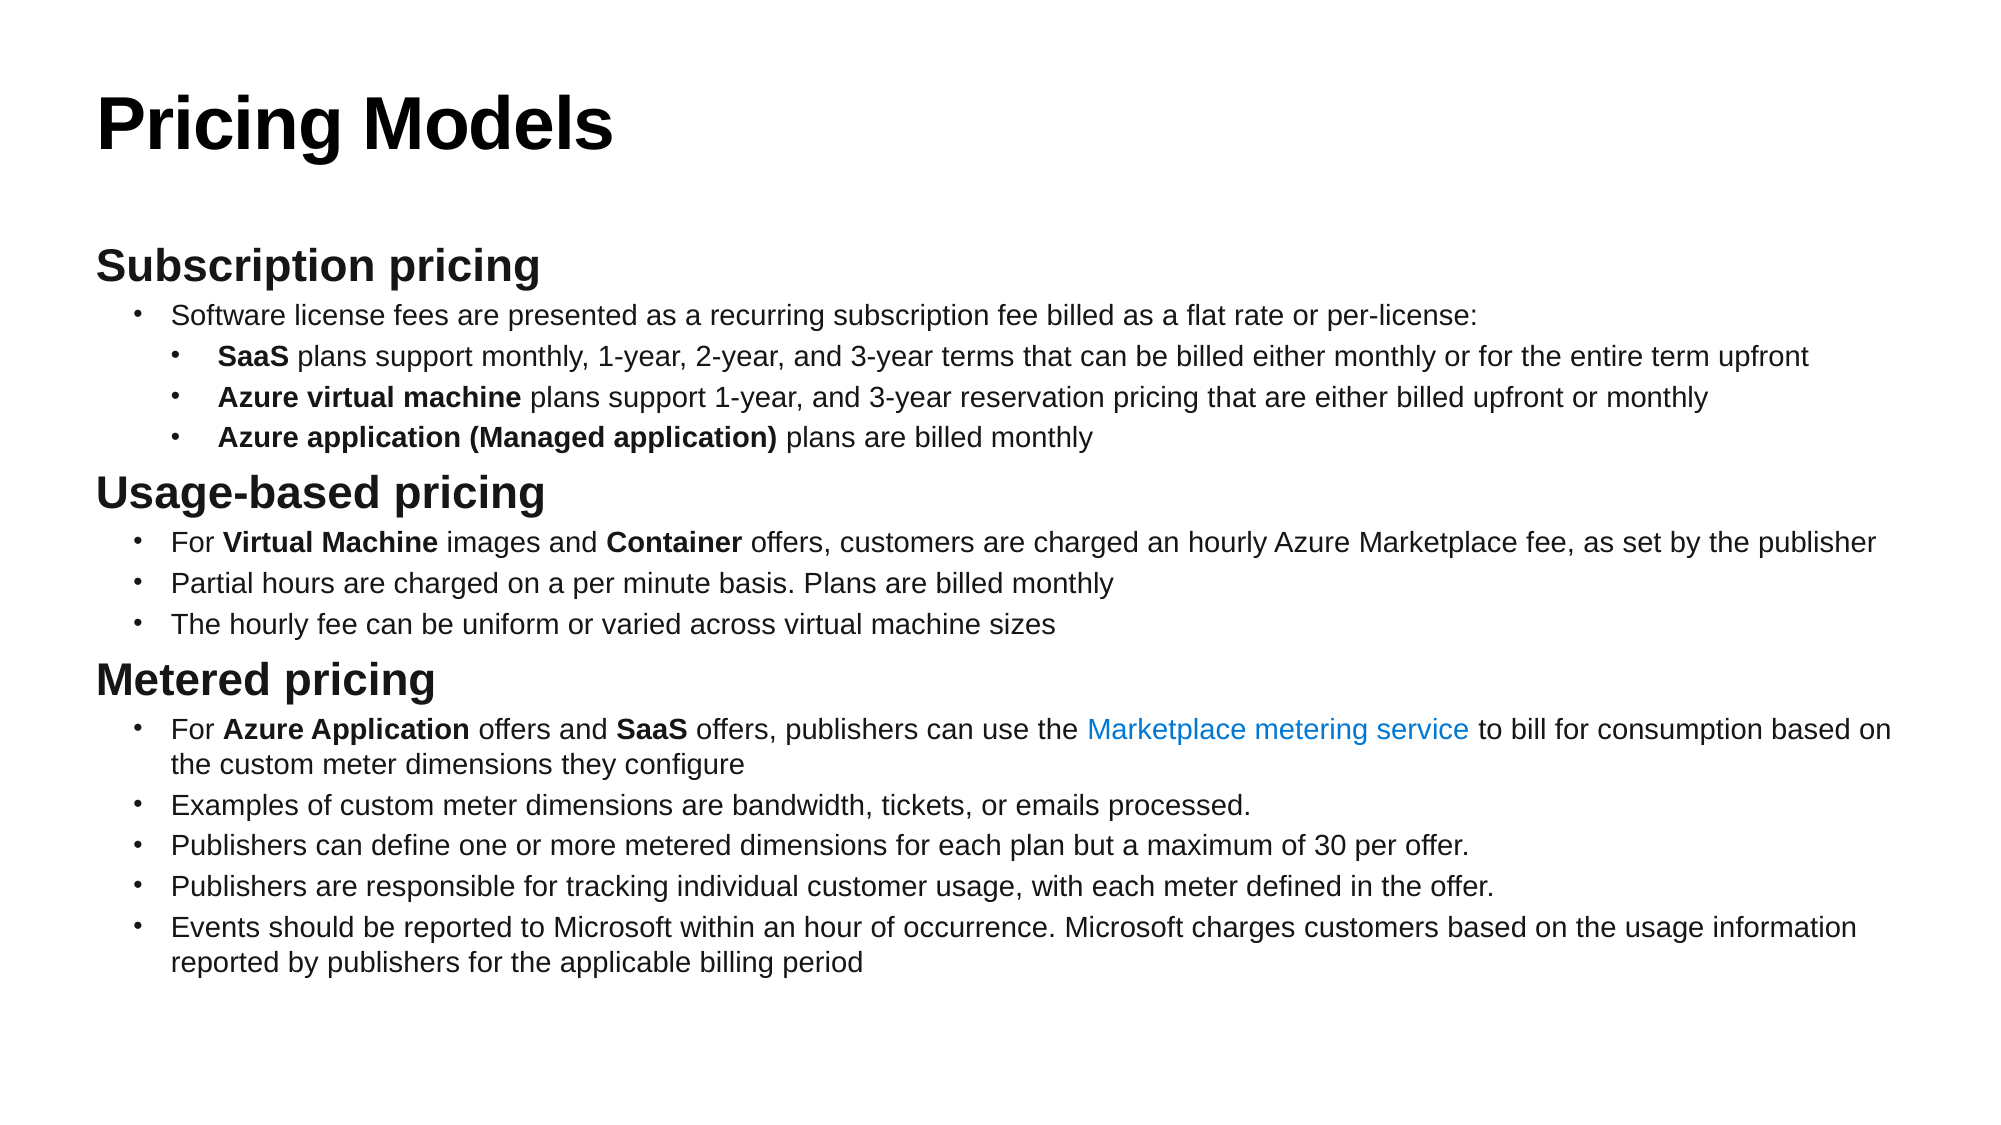

# Pricing Models
Subscription pricing
Software license fees are presented as a recurring subscription fee billed as a flat rate or per-license:
SaaS plans support monthly, 1-year, 2-year, and 3-year terms that can be billed either monthly or for the entire term upfront
Azure virtual machine plans support 1-year, and 3-year reservation pricing that are either billed upfront or monthly
Azure application (Managed application) plans are billed monthly
Usage-based pricing
For Virtual Machine images and Container offers, customers are charged an hourly Azure Marketplace fee, as set by the publisher
Partial hours are charged on a per minute basis. Plans are billed monthly
The hourly fee can be uniform or varied across virtual machine sizes
Metered pricing
For Azure Application offers and SaaS offers, publishers can use the Marketplace metering service to bill for consumption based on the custom meter dimensions they configure
Examples of custom meter dimensions are bandwidth, tickets, or emails processed.
Publishers can define one or more metered dimensions for each plan but a maximum of 30 per offer.
Publishers are responsible for tracking individual customer usage, with each meter defined in the offer.
Events should be reported to Microsoft within an hour of occurrence. Microsoft charges customers based on the usage information reported by publishers for the applicable billing period